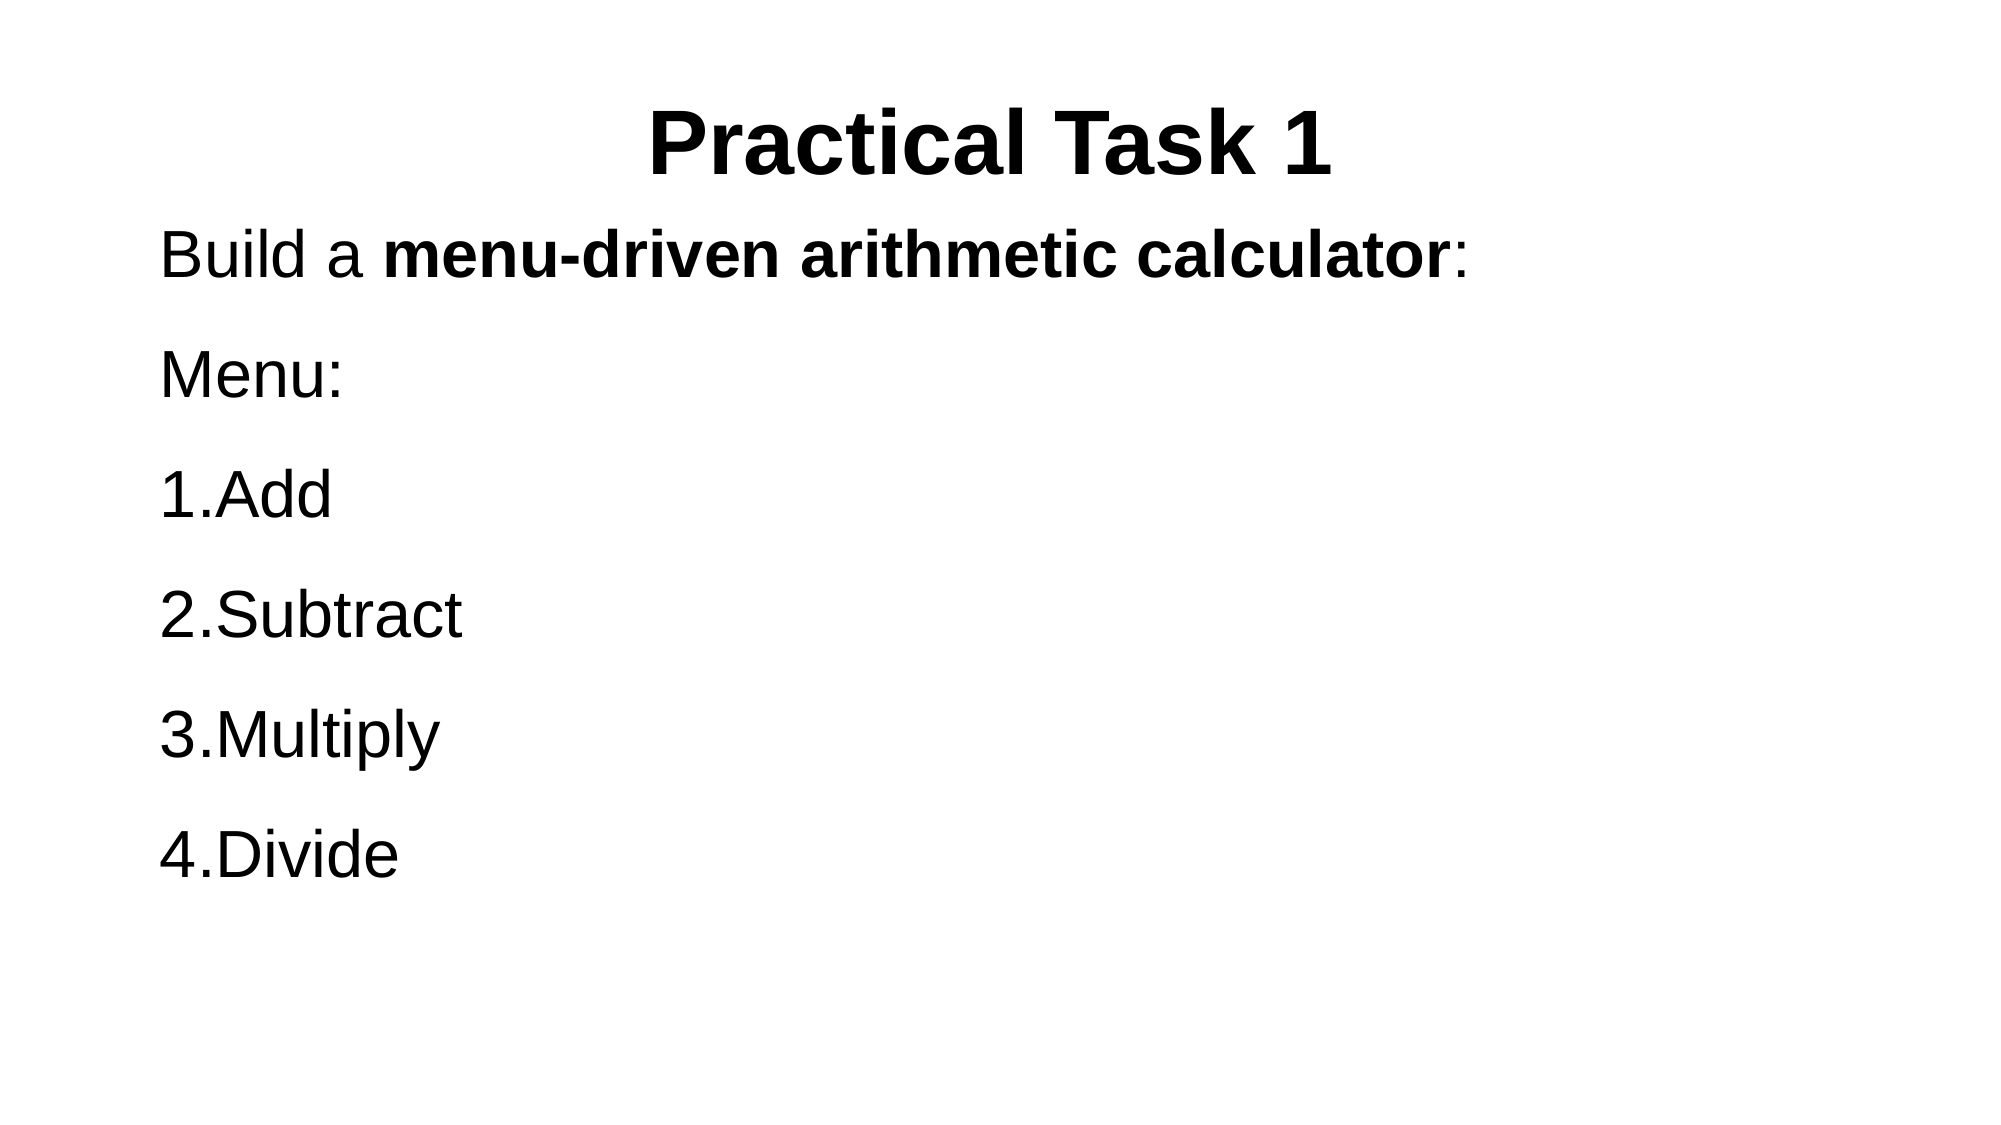

# Practical Task 1
Build a menu-driven arithmetic calculator:
Menu:
Add
Subtract
Multiply
Divide